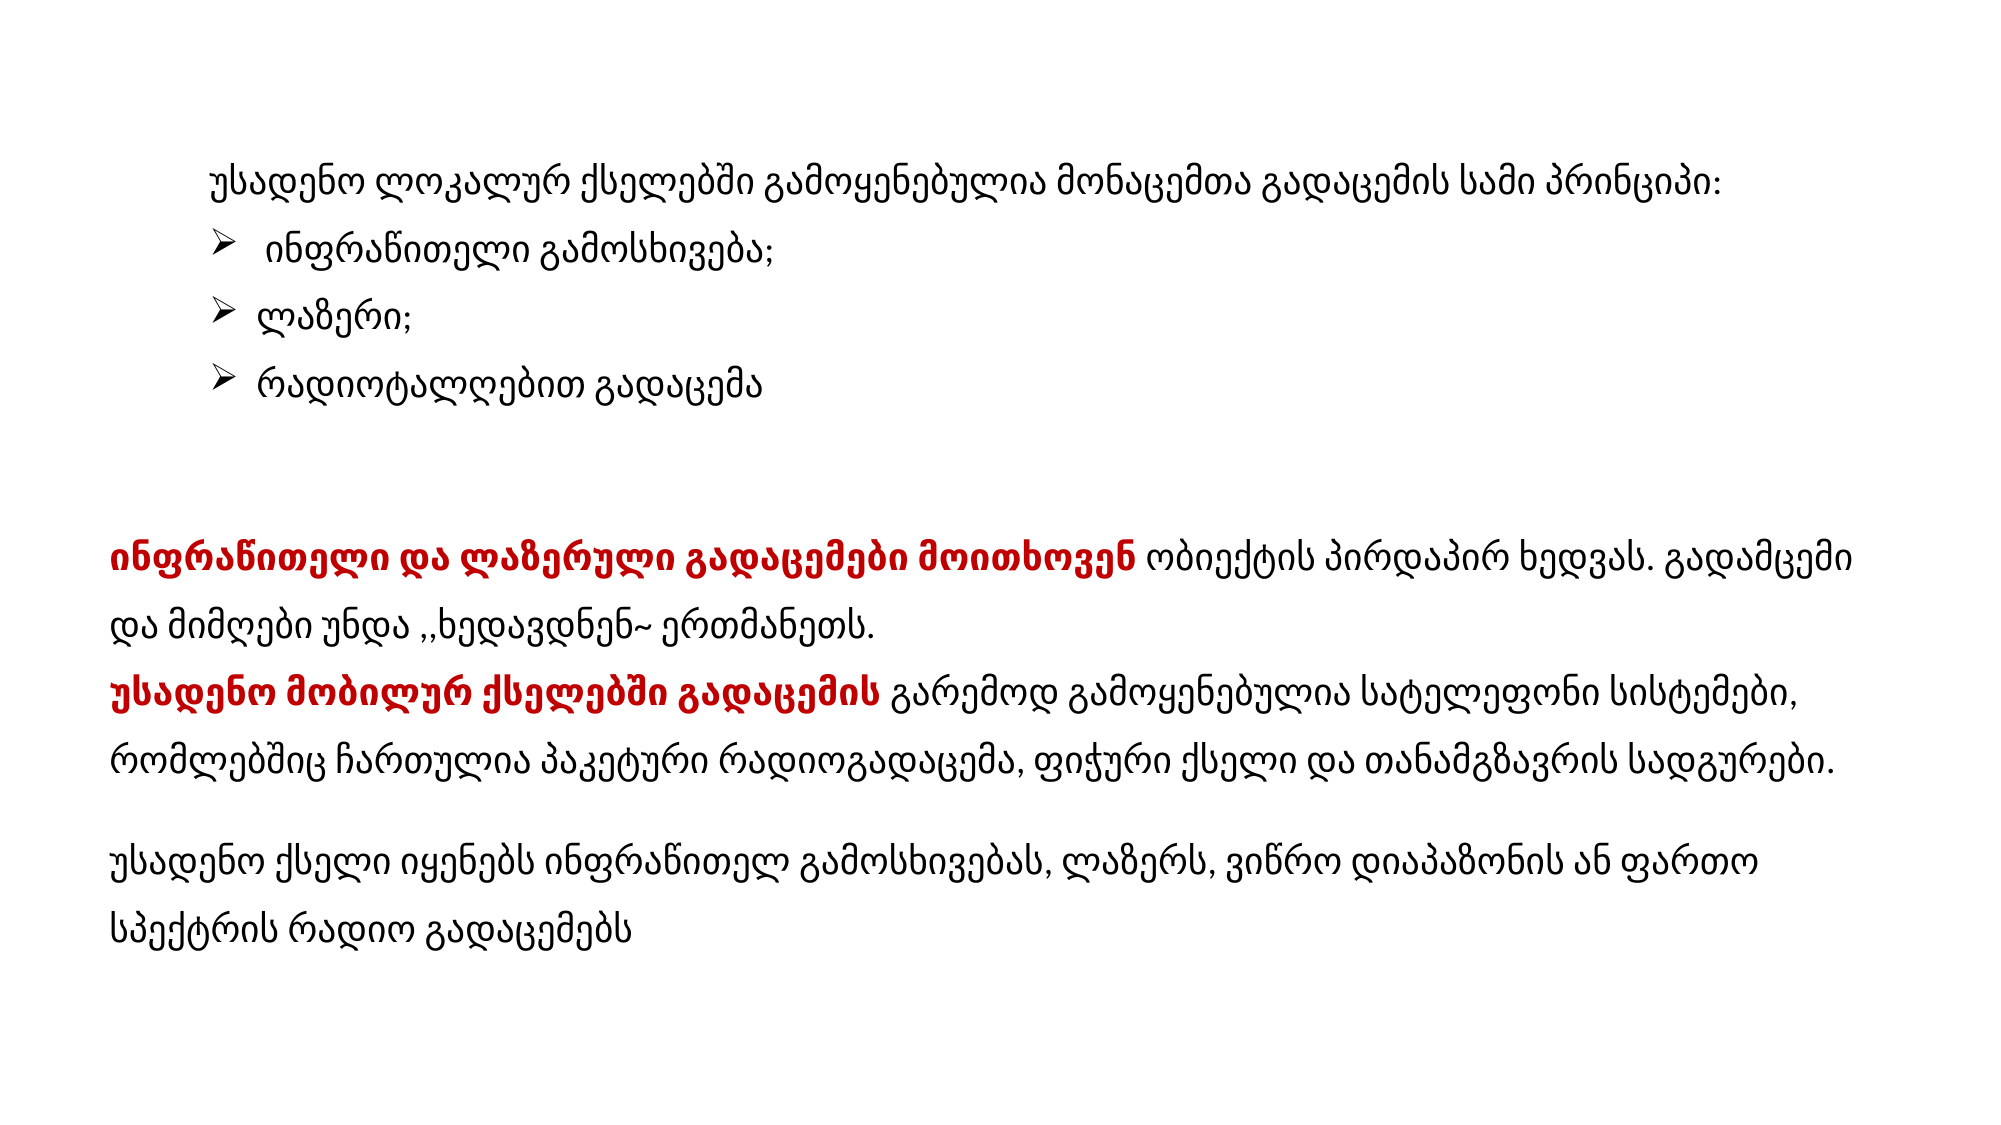

უსადენო ლოკალურ ქსელებში გამოყენებულია მონაცემთა გადაცემის სამი პრინციპი:
 ინფრაწითელი გამოსხივება;
ლაზერი;
რადიოტალღებით გადაცემა
ინფრაწითელი და ლაზერული გადაცემები მოითხოვენ ობიექტის პირდაპირ ხედვას. გადამცემი და მიმღები უნდა ,,ხედავდნენ~ ერთმანეთს.
უსადენო მობილურ ქსელებში გადაცემის გარემოდ გამოყენებულია სატელეფონი სისტემები, რომლებშიც ჩართულია პაკეტური რადიოგადაცემა, ფიჭური ქსელი და თანამგზავრის სადგურები.
უსადენო ქსელი იყენებს ინფრაწითელ გამოსხივებას, ლაზერს, ვიწრო დიაპაზონის ან ფართო სპექტრის რადიო გადაცემებს